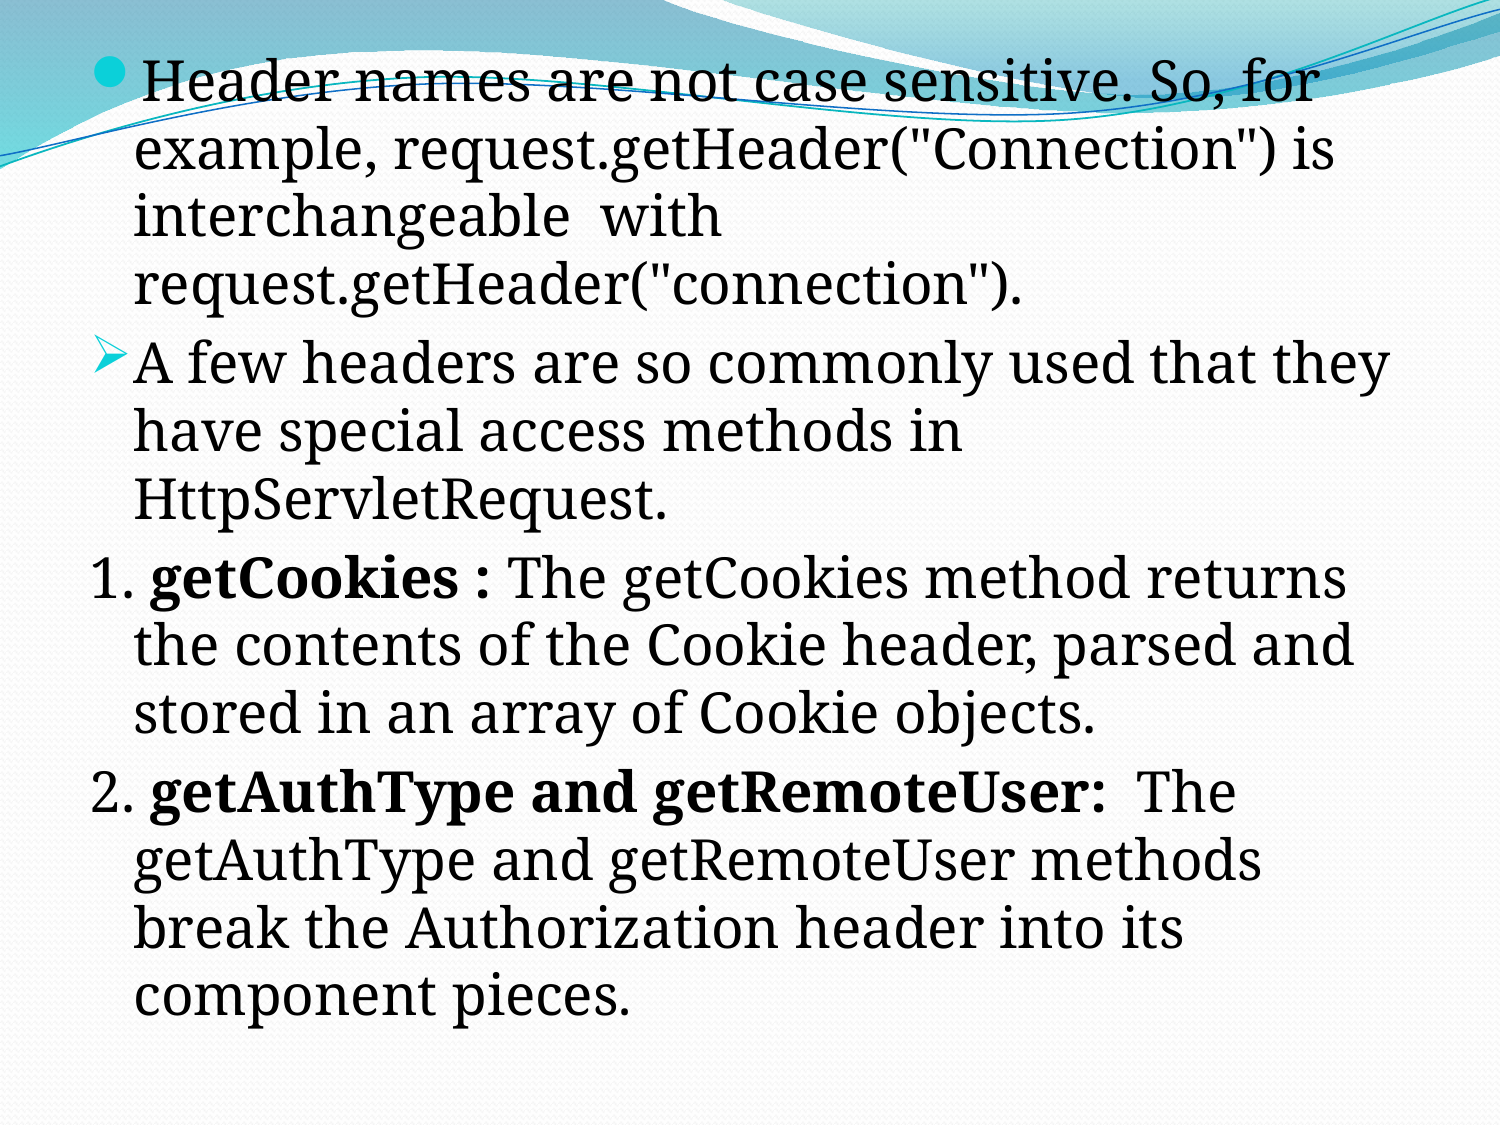

Header names are not case sensitive. So, for example, request.getHeader("Connection") is interchangeable  with  request.getHeader("connection").
A few headers are so commonly used that they have special access methods in HttpServletRequest.
1. getCookies : The getCookies method returns the contents of the Cookie header, parsed and stored in an array of Cookie objects.
2. getAuthType and getRemoteUser:  The getAuthType and getRemoteUser methods break the Authorization header into its component pieces.